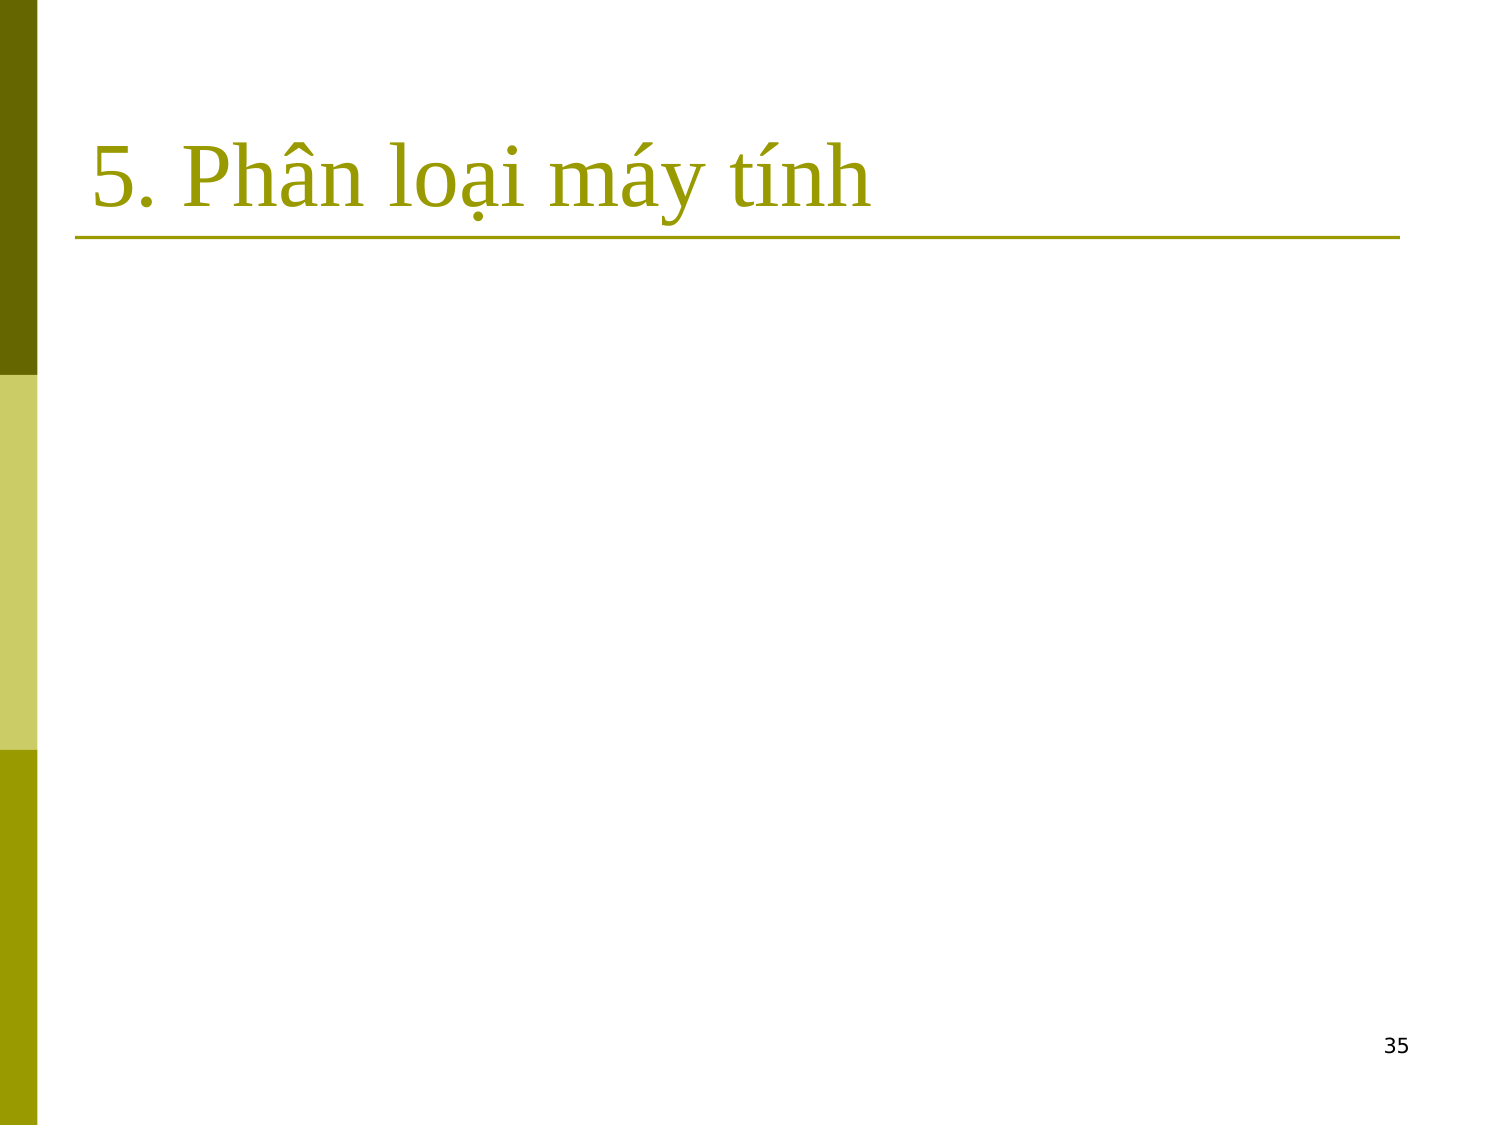

# 5. Phân loại máy tính

35